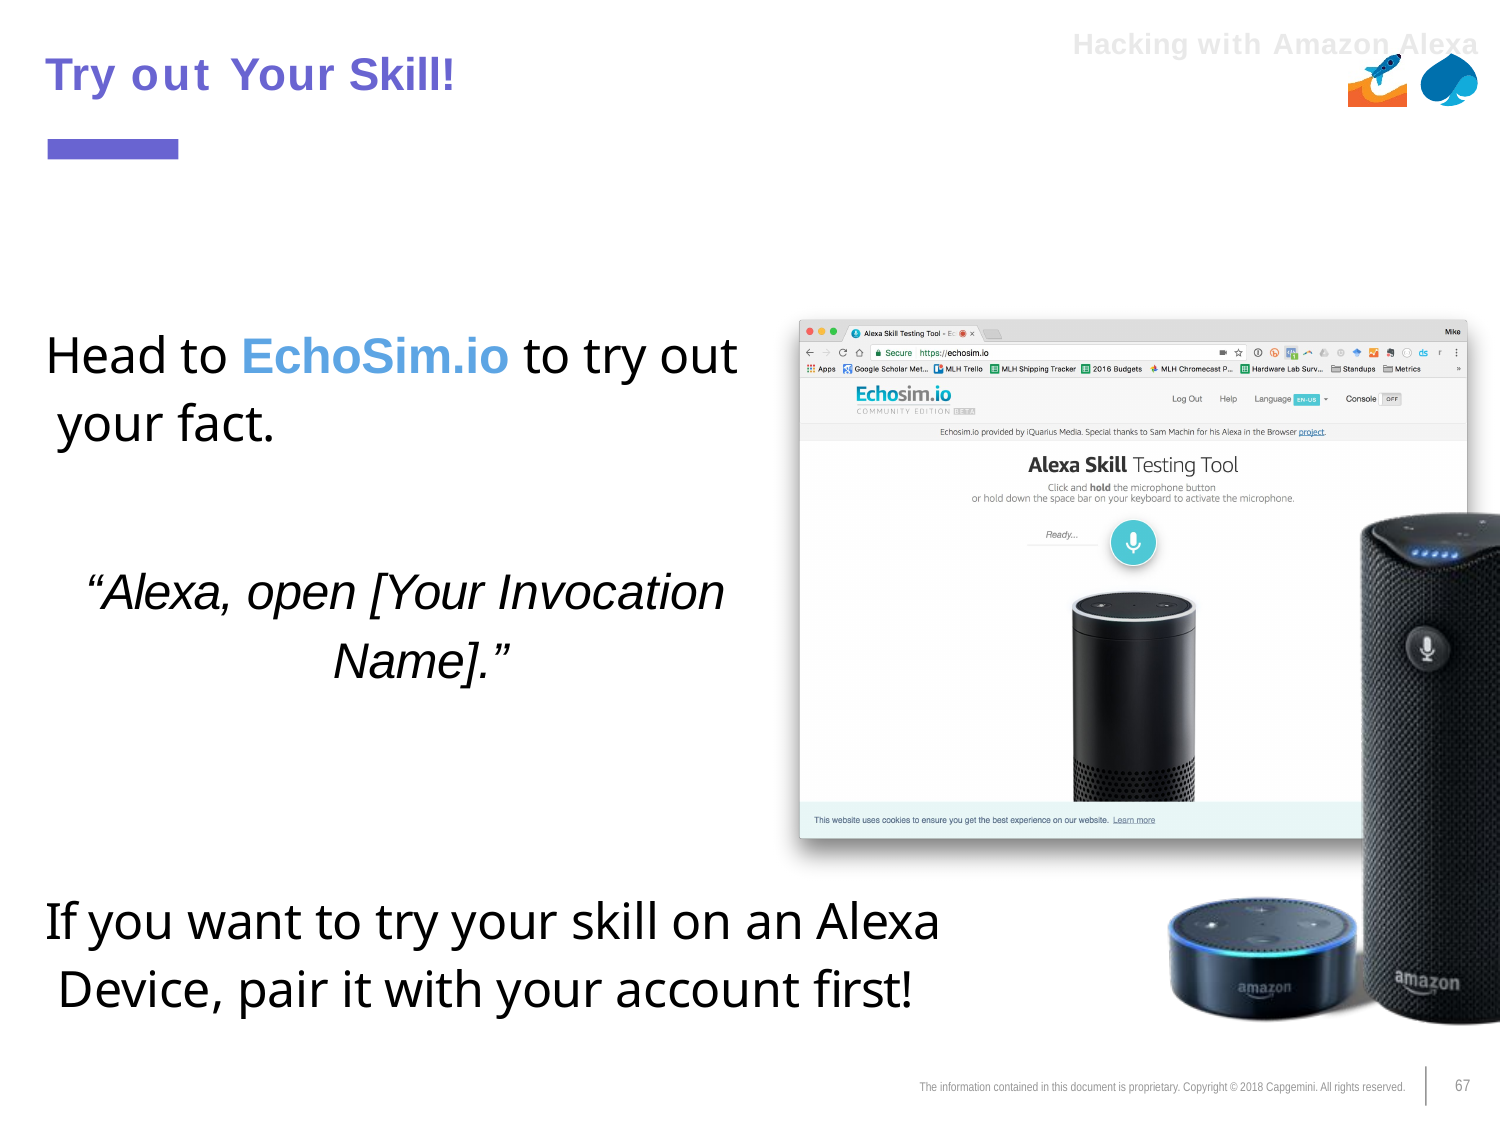

Hacking with Amazon Alexa
# Try out Your Skill!

Head to EchoSim.io to try out  your fact.

“Alexa, open [Your Invocation  Name].”

If you want to try your skill on an Alexa  Device, pair it with your account first!